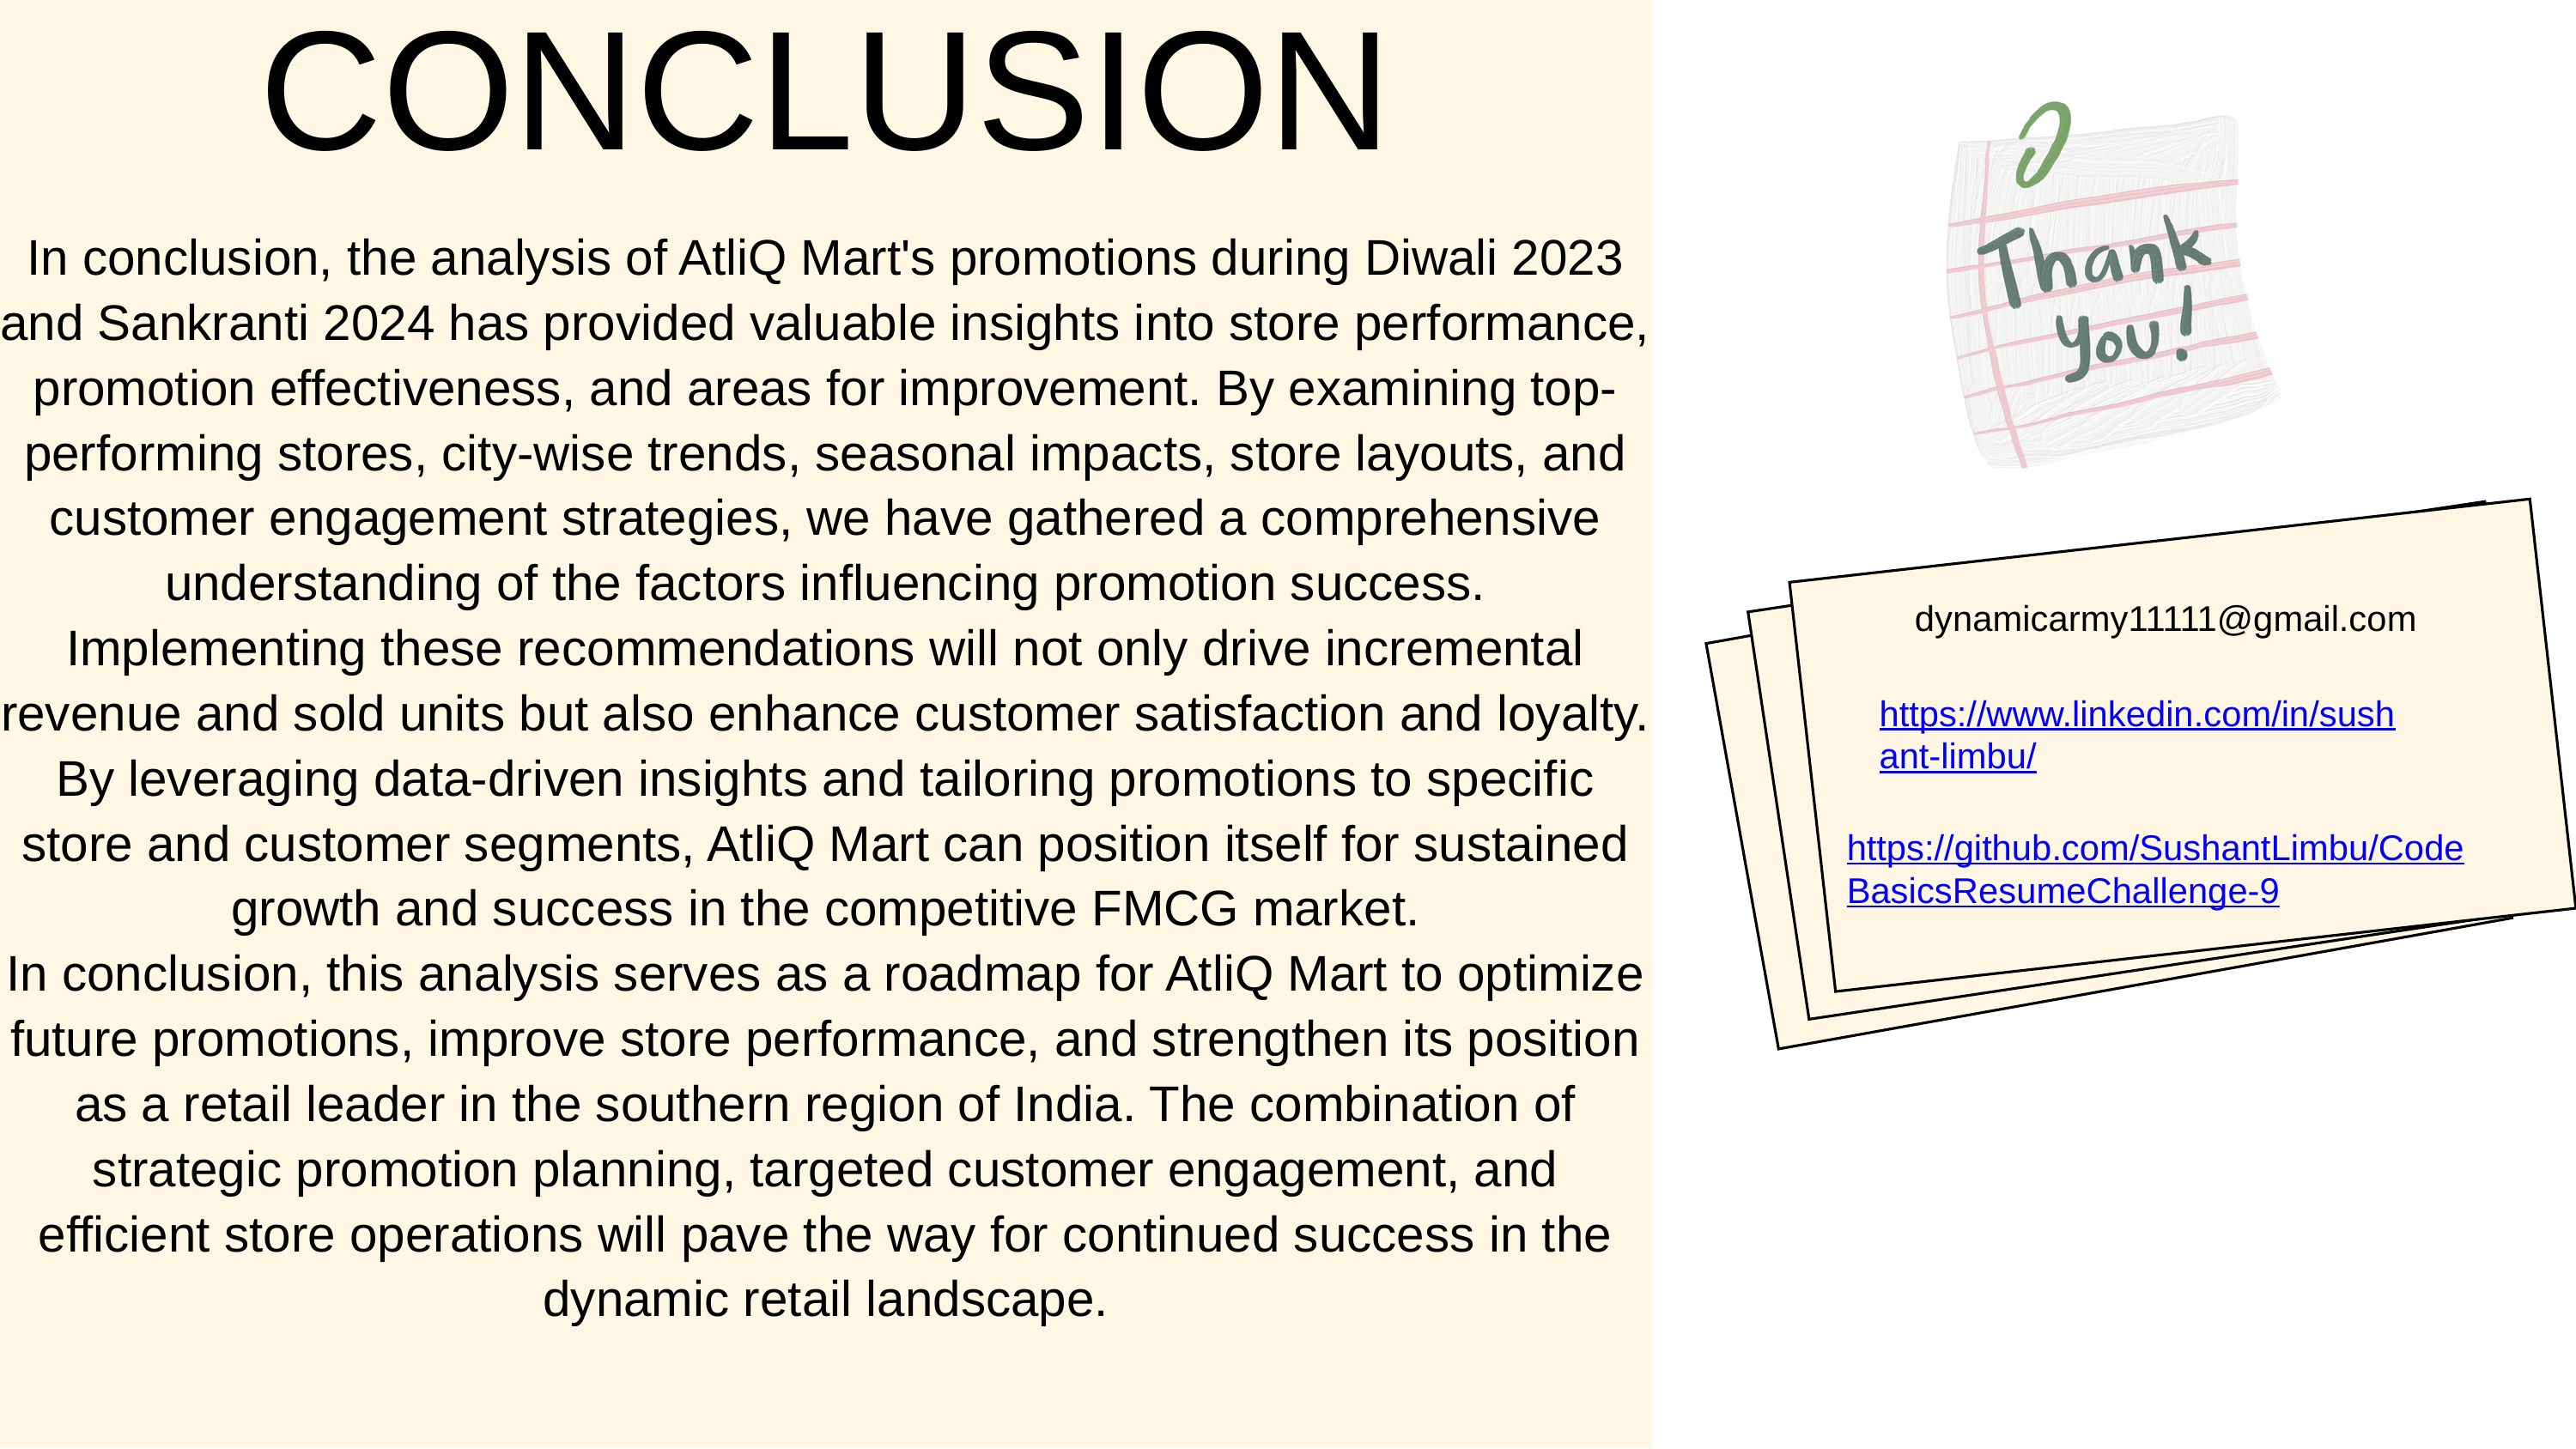

CONCLUSION

In conclusion, the analysis of AtliQ Mart's promotions during Diwali 2023 and Sankranti 2024 has provided valuable insights into store performance, promotion effectiveness, and areas for improvement. By examining top-performing stores, city-wise trends, seasonal impacts, store layouts, and customer engagement strategies, we have gathered a comprehensive understanding of the factors influencing promotion success.
Implementing these recommendations will not only drive incremental revenue and sold units but also enhance customer satisfaction and loyalty. By leveraging data-driven insights and tailoring promotions to specific store and customer segments, AtliQ Mart can position itself for sustained growth and success in the competitive FMCG market.
In conclusion, this analysis serves as a roadmap for AtliQ Mart to optimize future promotions, improve store performance, and strengthen its position as a retail leader in the southern region of India. The combination of strategic promotion planning, targeted customer engagement, and efficient store operations will pave the way for continued success in the dynamic retail landscape.

dynamicarmy11111@gmail.com
https://www.linkedin.com/in/sushant-limbu/
https://github.com/SushantLimbu/CodeBasicsResumeChallenge-9